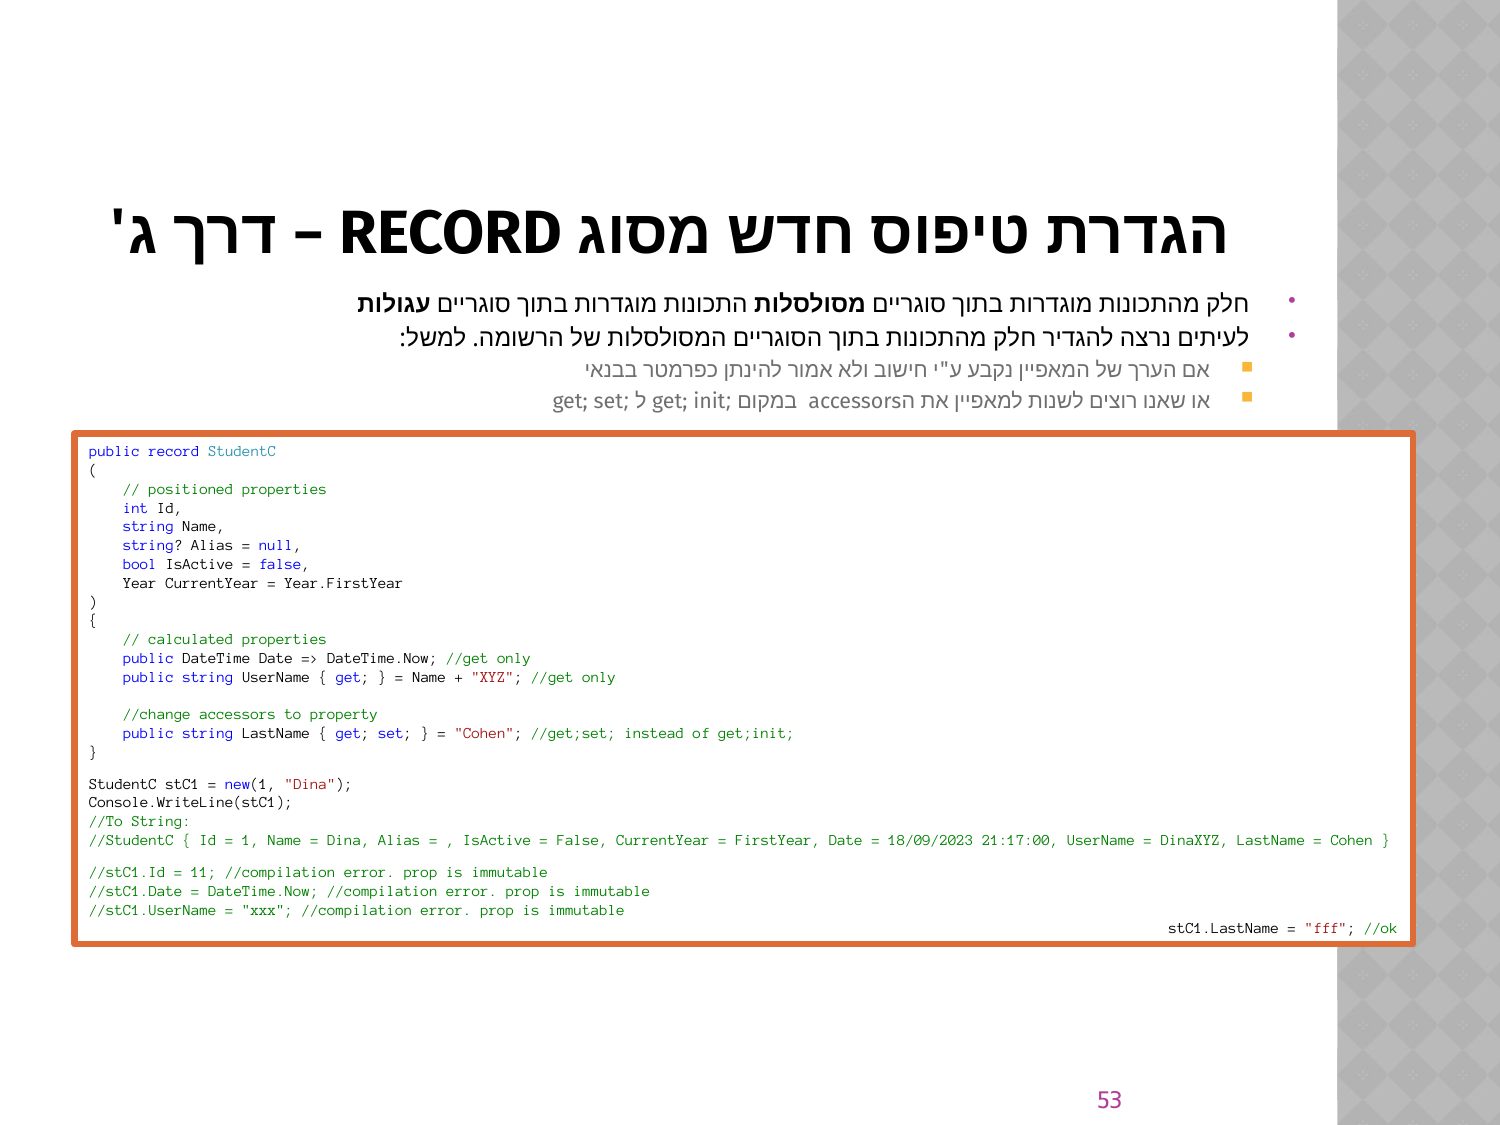

# הגדרת טיפוס חדש מסוג record – דרך ג'
חלק מהתכונות מוגדרות בתוך סוגריים מסולסלות התכונות מוגדרות בתוך סוגריים עגולות
לעיתים נרצה להגדיר חלק מהתכונות בתוך הסוגריים המסולסלות של הרשומה. למשל:
אם הערך של המאפיין נקבע ע"י חישוב ולא אמור להינתן כפרמטר בבנאי
או שאנו רוצים לשנות למאפיין את הaccessors  במקום ;get; init ל ;get; set
public record StudentC
(
    // positioned properties
    int Id,
    string Name,
    string? Alias = null,
    bool IsActive = false,
    Year CurrentYear = Year.FirstYear
)
{
    // calculated properties
    public DateTime Date => DateTime.Now; //get only
    public string UserName { get; } = Name + "XYZ"; //get only

    //change accessors to property
    public string LastName { get; set; } = "Cohen"; //get;set; instead of get;init;
}
StudentC stC1 = new(1, "Dina");
Console.WriteLine(stC1);
//To String:
//StudentC { Id = 1, Name = Dina, Alias = , IsActive = False, CurrentYear = FirstYear, Date = 18/09/2023 21:17:00, UserName = DinaXYZ, LastName = Cohen }
//stC1.Id = 11; //compilation error. prop is immutable
//stC1.Date = DateTime.Now; //compilation error. prop is immutable
//stC1.UserName = "xxx"; //compilation error. prop is immutable
stC1.LastName = "fff"; //ok
53